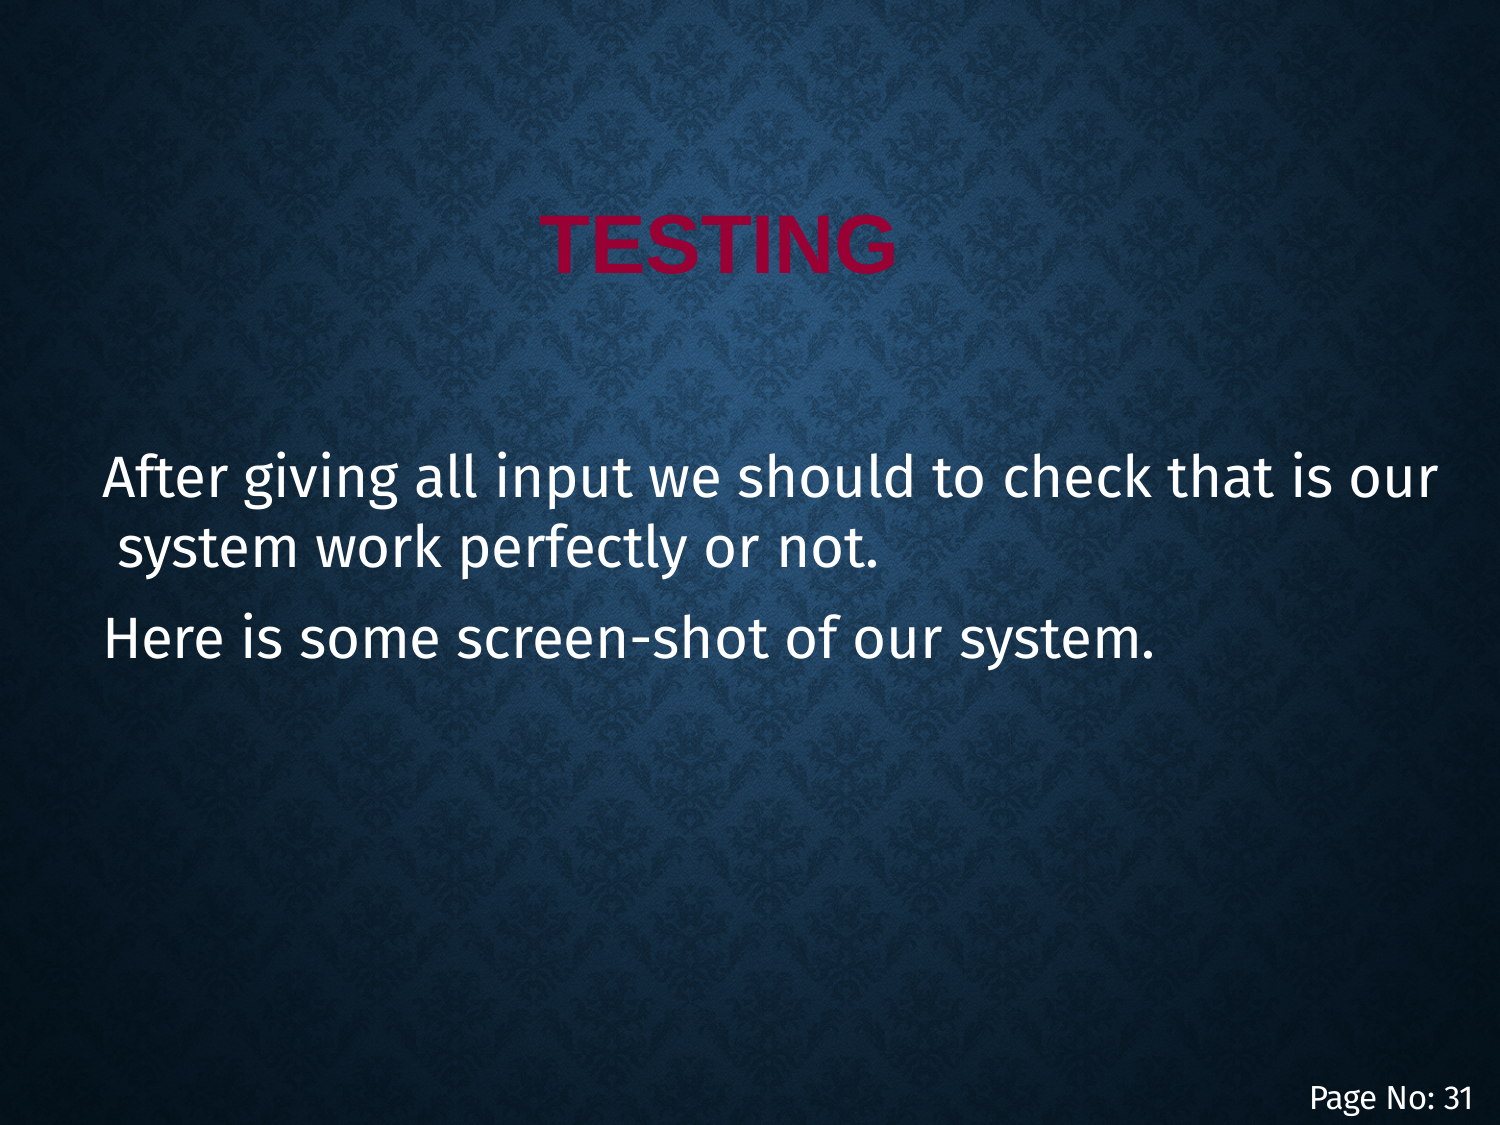

# Testing
After giving all input we should to check that is our  system work perfectly or not.
Here is some screen-shot of our system.
Page No: 31